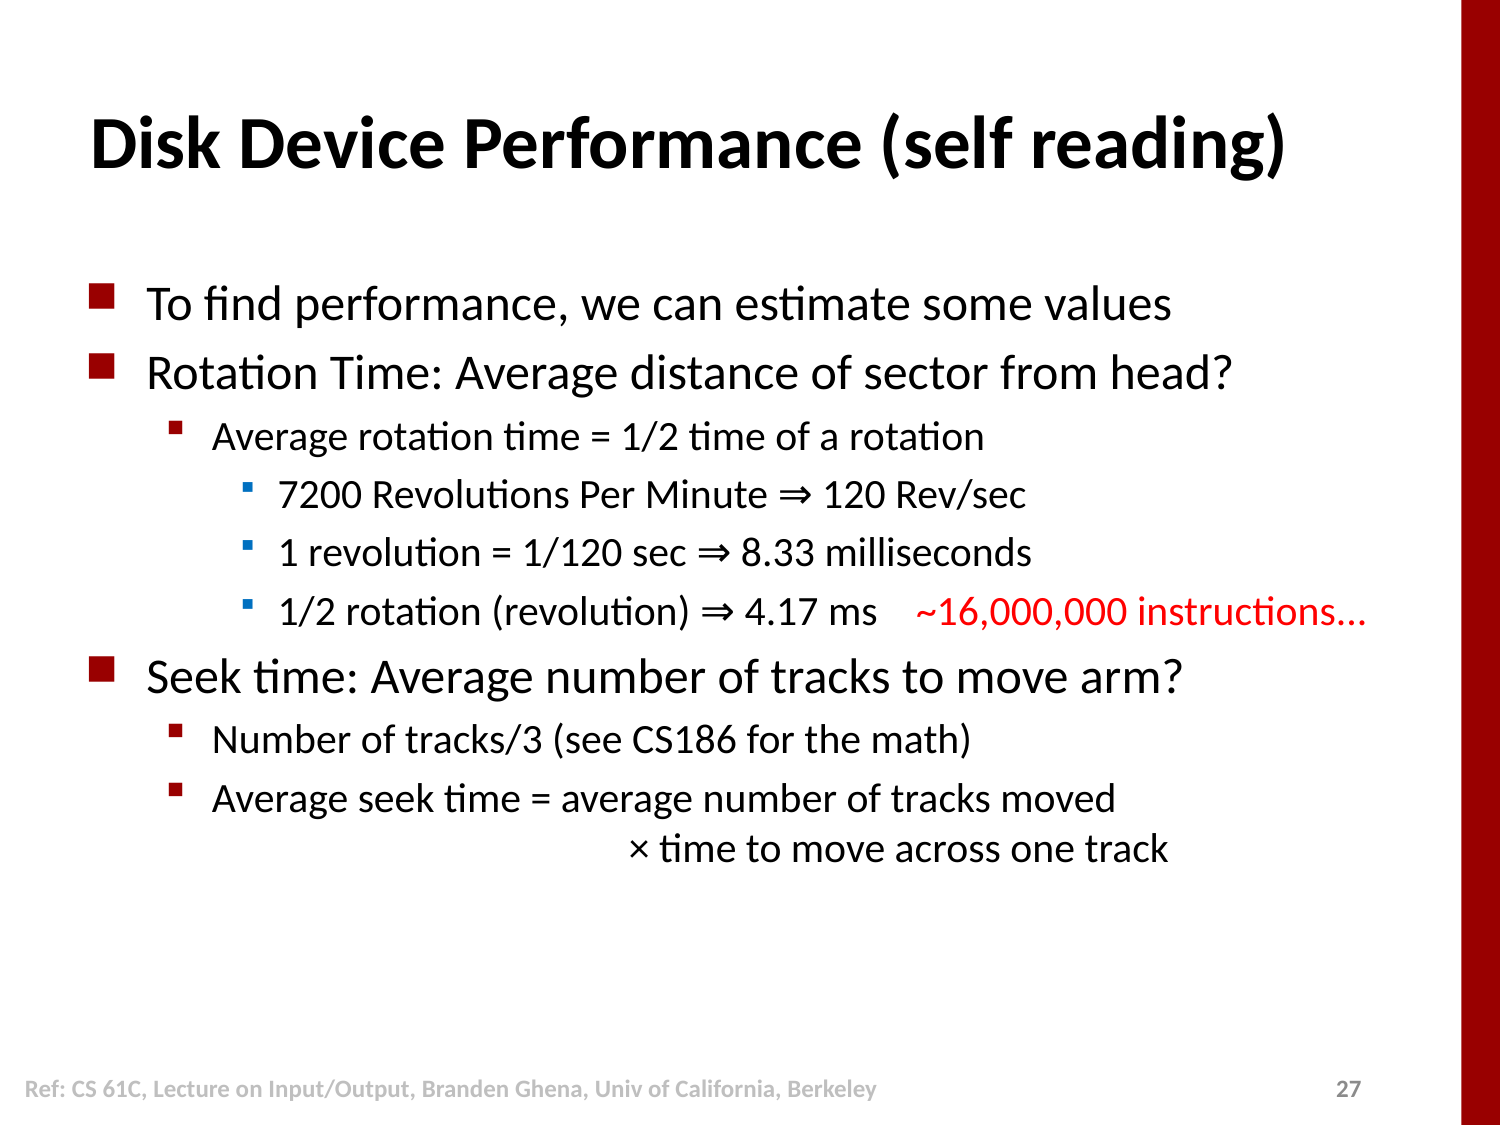

# Disk Device Performance (self reading)
To find performance, we can estimate some values
Rotation Time: Average distance of sector from head?
Average rotation time = 1/2 time of a rotation
7200 Revolutions Per Minute ⇒ 120 Rev/sec
1 revolution = 1/120 sec ⇒ 8.33 milliseconds
1/2 rotation (revolution) ⇒ 4.17 ms    ~16,000,000 instructions...
Seek time: Average number of tracks to move arm?
Number of tracks/3 (see CS186 for the math)
Average seek time = average number of tracks moved
                                            × time to move across one track
Ref: CS 61C, Lecture on Input/Output, Branden Ghena, Univ of California, Berkeley